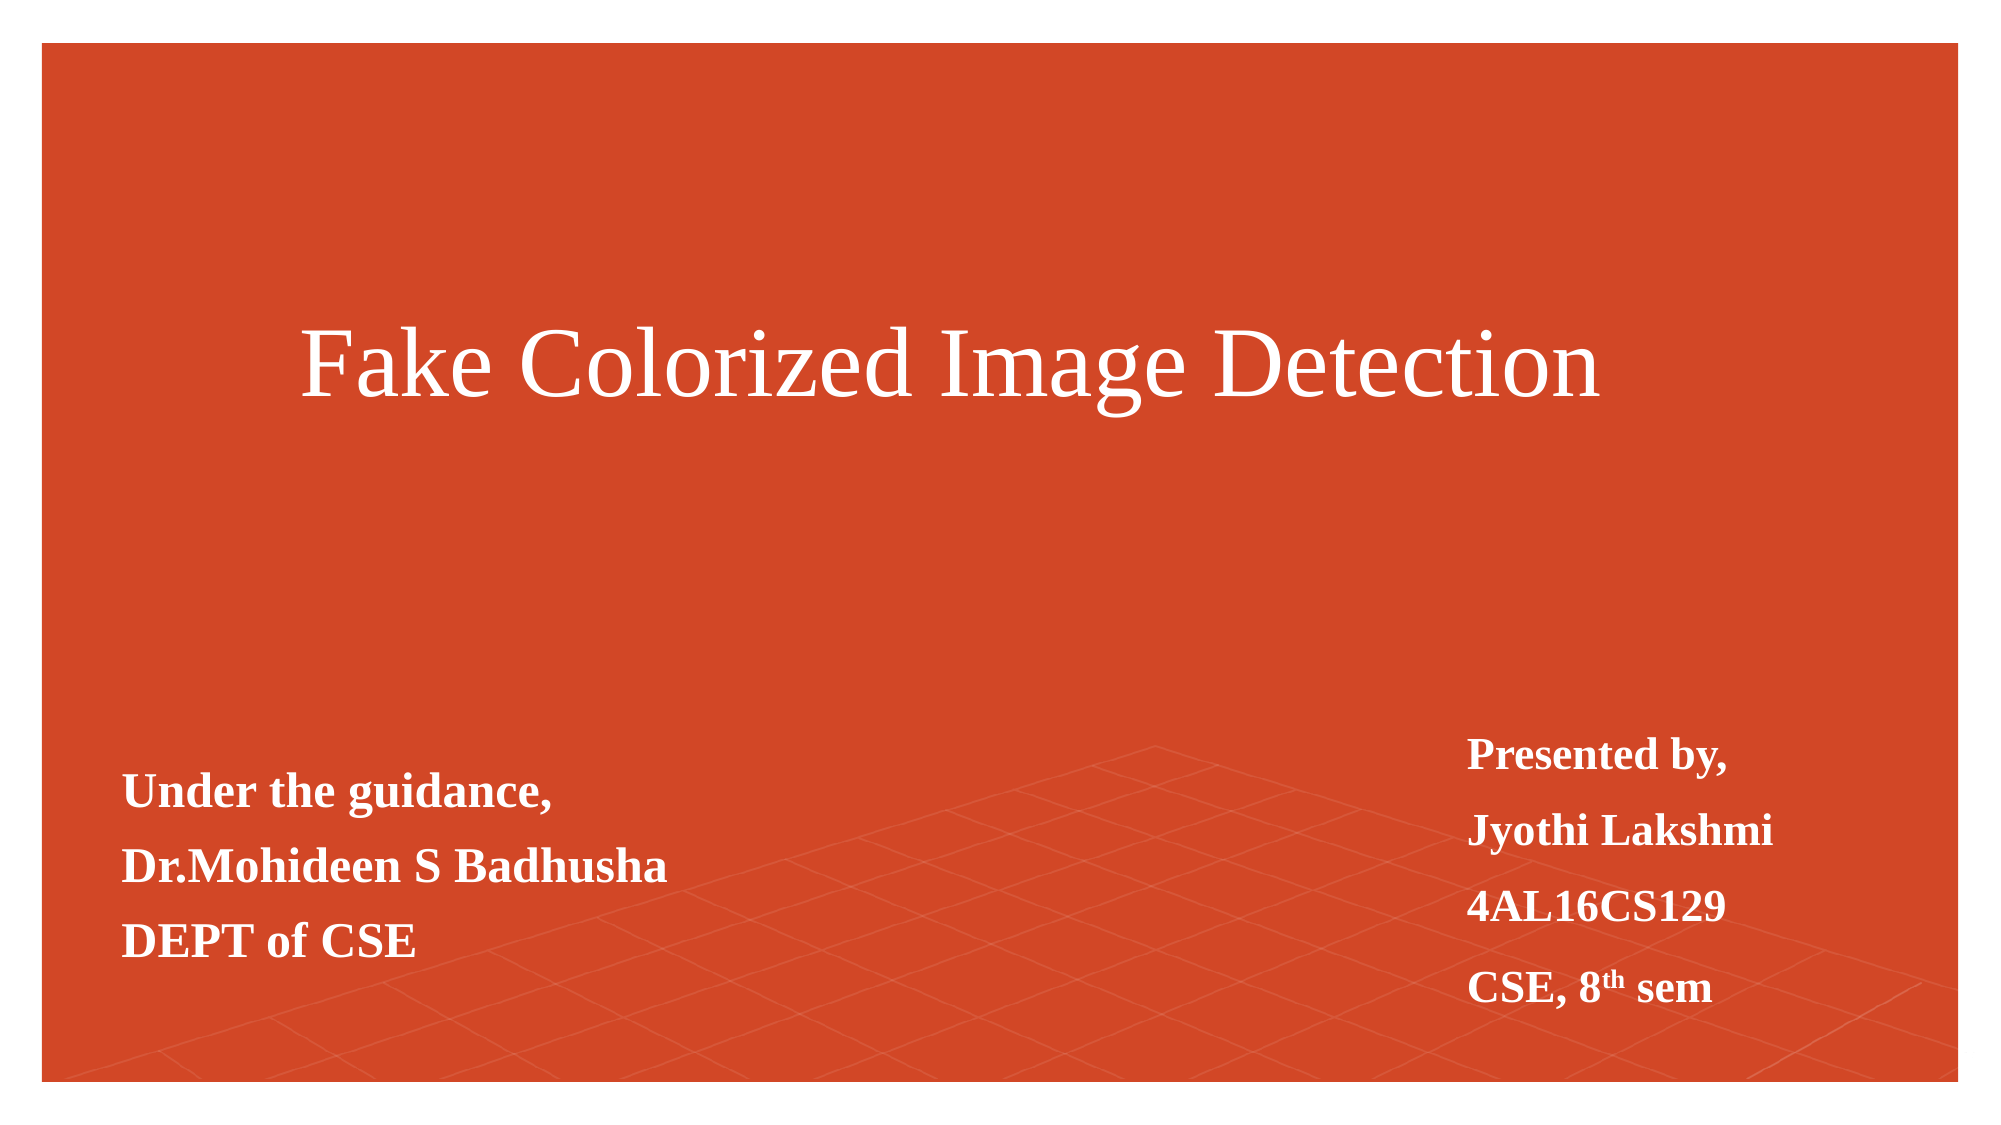

# Fake Colorized Image Detection
Presented by,
Jyothi Lakshmi
4AL16CS129
CSE, 8th sem
Under the guidance,
Dr.Mohideen S Badhusha
DEPT of CSE